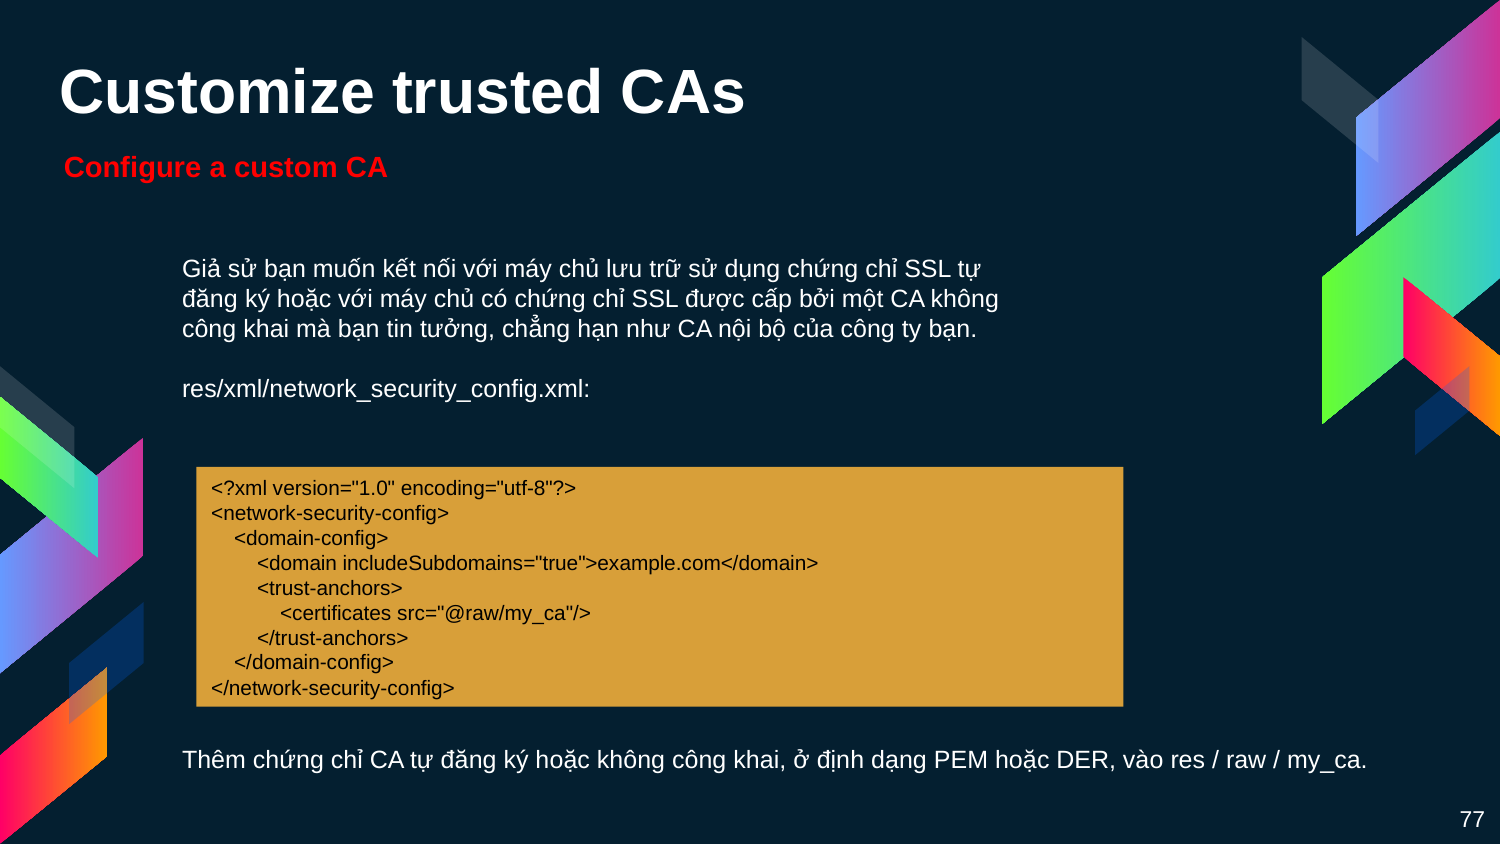

Customize trusted CAs
Configure a custom CA
Giả sử bạn muốn kết nối với máy chủ lưu trữ sử dụng chứng chỉ SSL tự đăng ký hoặc với máy chủ có chứng chỉ SSL được cấp bởi một CA không công khai mà bạn tin tưởng, chẳng hạn như CA nội bộ của công ty bạn.

res/xml/network_security_config.xml:
<?xml version="1.0" encoding="utf-8"?>
<network-security-config>
    <domain-config>
        <domain includeSubdomains="true">example.com</domain>
        <trust-anchors>
            <certificates src="@raw/my_ca"/>
        </trust-anchors>
    </domain-config>
</network-security-config>
Thêm chứng chỉ CA tự đăng ký hoặc không công khai, ở định dạng PEM hoặc DER, vào res / raw / my_ca.
77